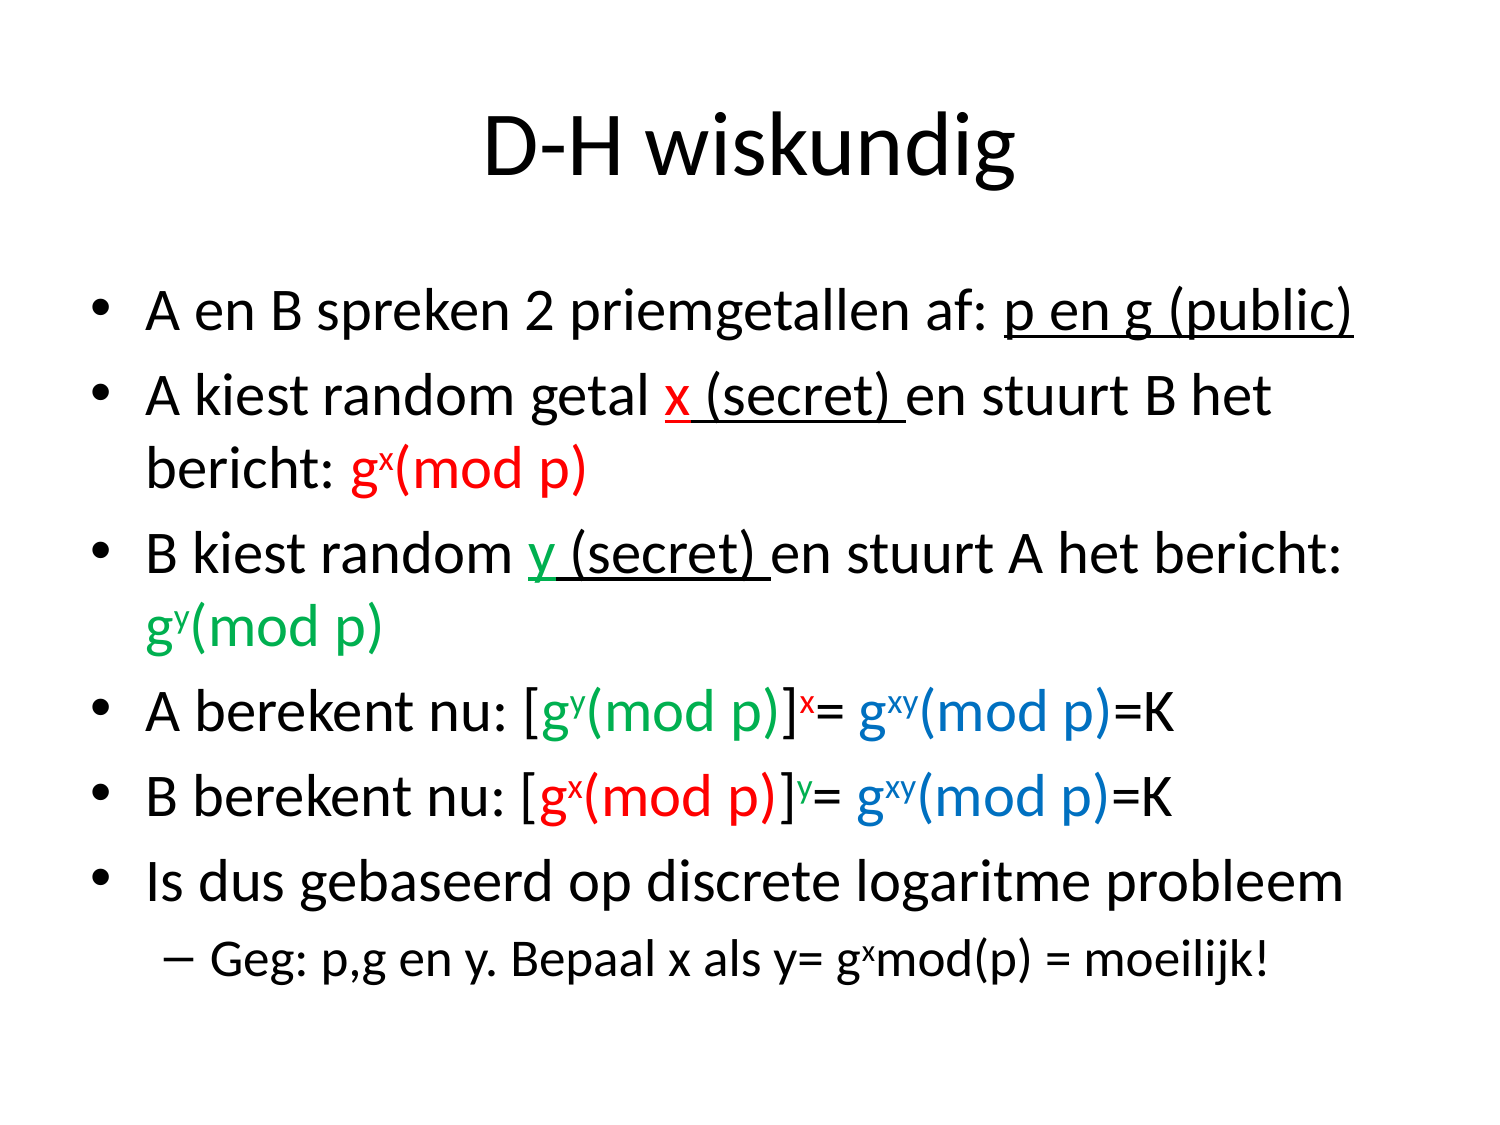

# D-H wiskundig
A en B spreken 2 priemgetallen af: p en g (public)
A kiest random getal x (secret) en stuurt B het bericht: gx(mod p)
B kiest random y (secret) en stuurt A het bericht: gy(mod p)
A berekent nu: [gy(mod p)]x= gxy(mod p)=K
B berekent nu: [gx(mod p)]y= gxy(mod p)=K
Is dus gebaseerd op discrete logaritme probleem
Geg: p,g en y. Bepaal x als y= gxmod(p) = moeilijk!